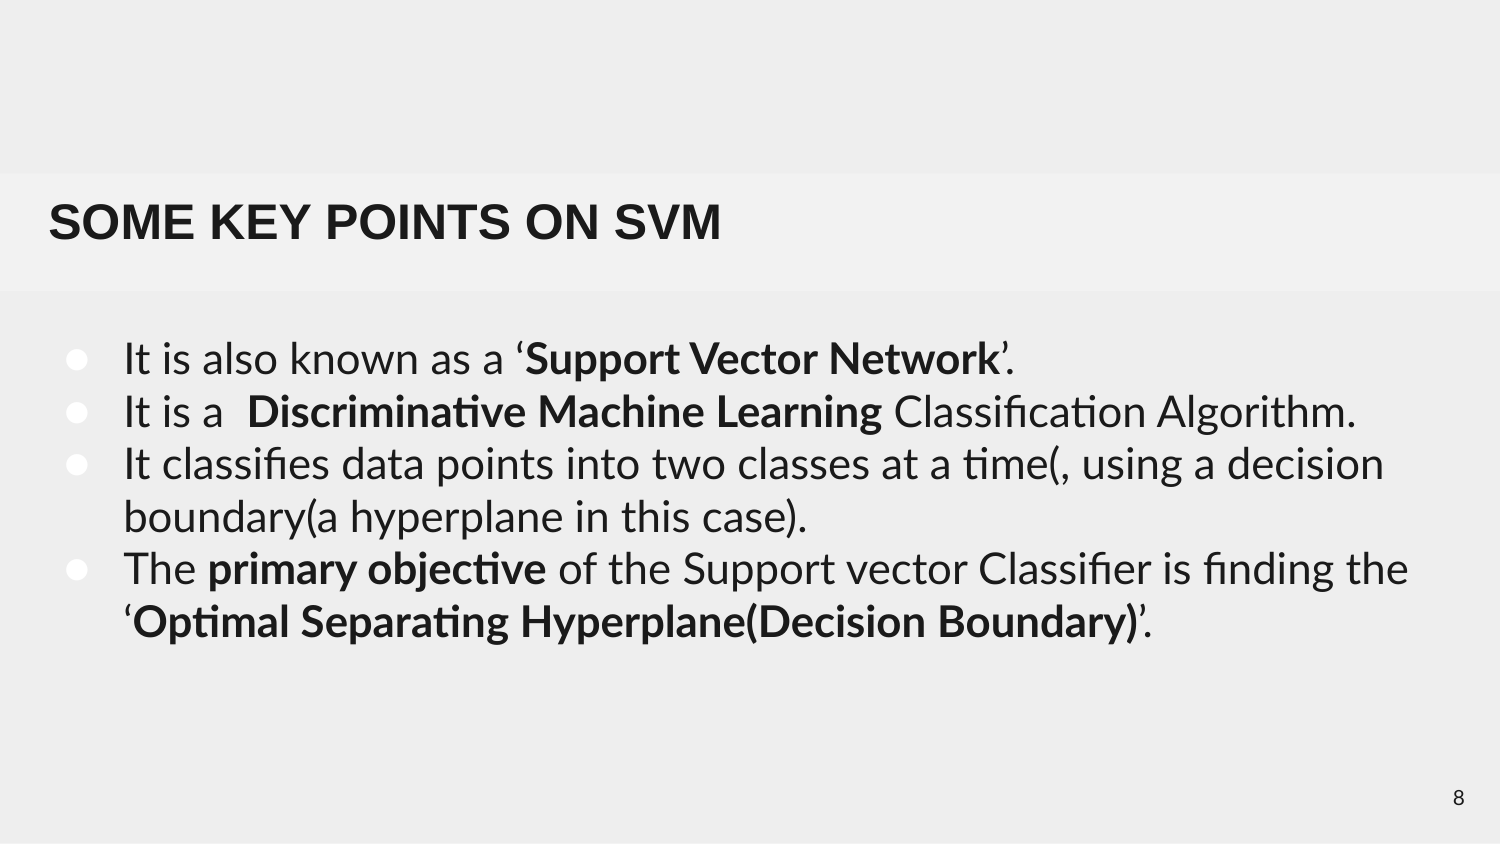

# SOME KEY POINTS ON SVM
It is also known as a ‘Support Vector Network’.
It is a  Discriminative Machine Learning Classification Algorithm.
It classifies data points into two classes at a time(, using a decision boundary(a hyperplane in this case).
The primary objective of the Support vector Classifier is finding the ‘Optimal Separating Hyperplane(Decision Boundary)’.
8